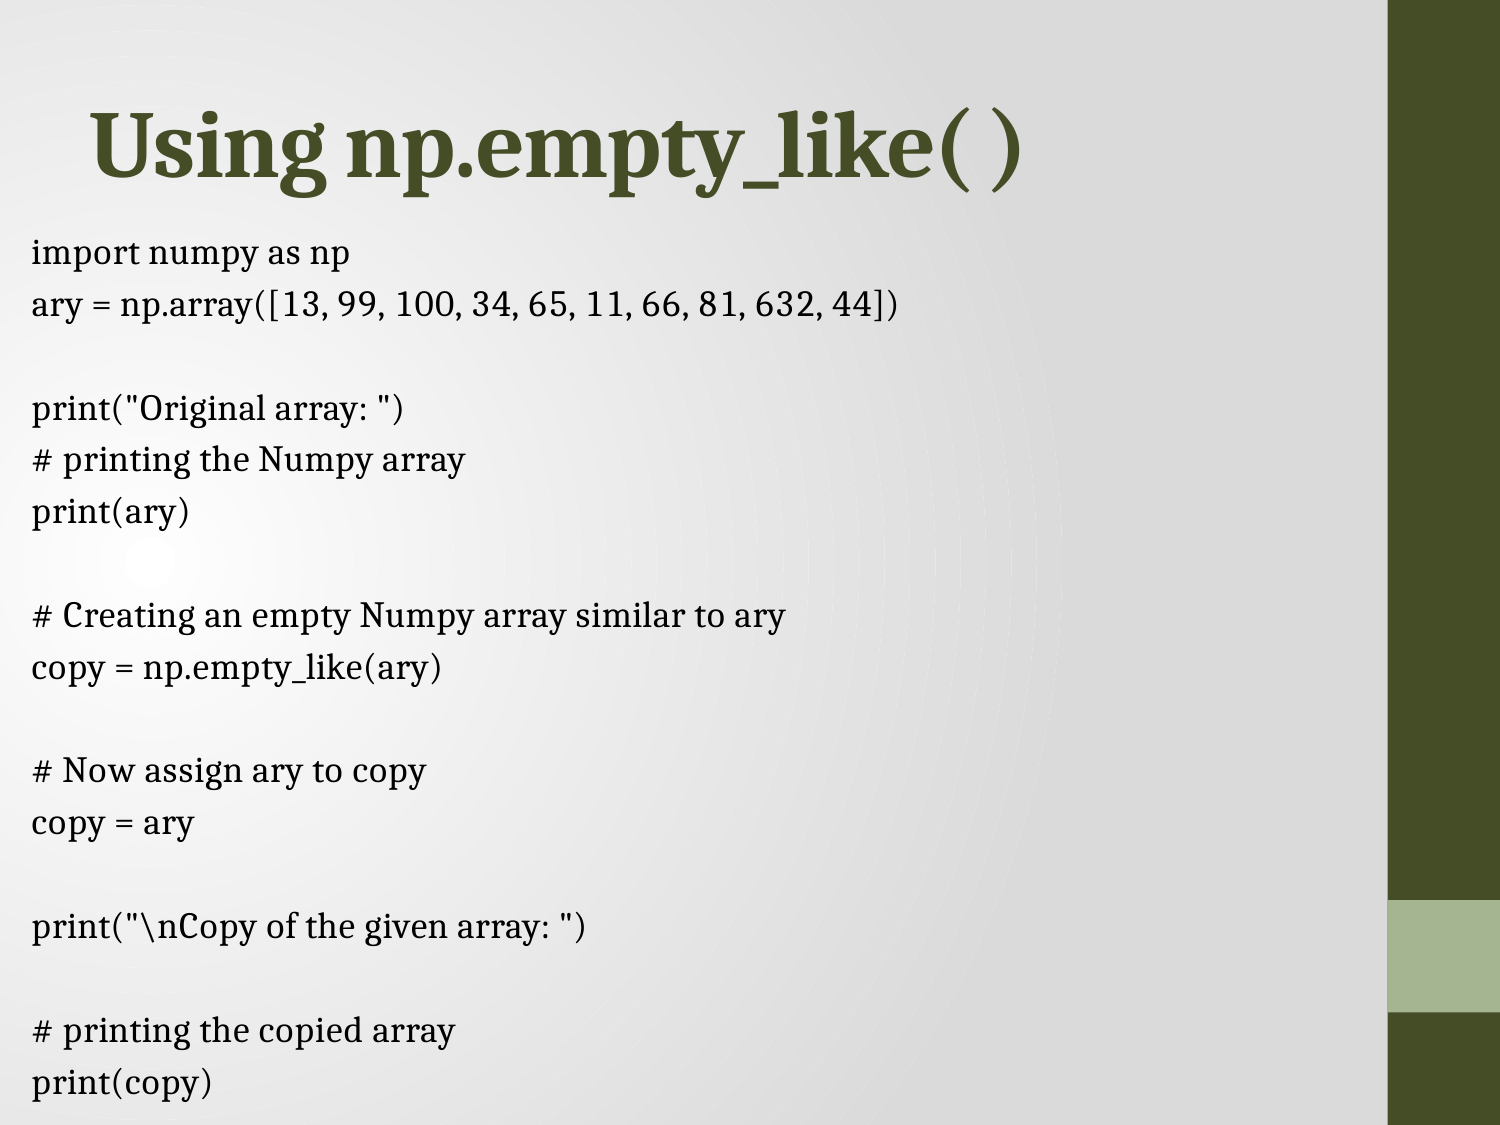

# Using np.empty_like( )
import numpy as np
ary = np.array([13, 99, 100, 34, 65, 11, 66, 81, 632, 44])

print("Original array: ")
# printing the Numpy array
print(ary)

# Creating an empty Numpy array similar to ary
copy = np.empty_like(ary)

# Now assign ary to copy
copy = ary

print("\nCopy of the given array: ")

# printing the copied array
print(copy)